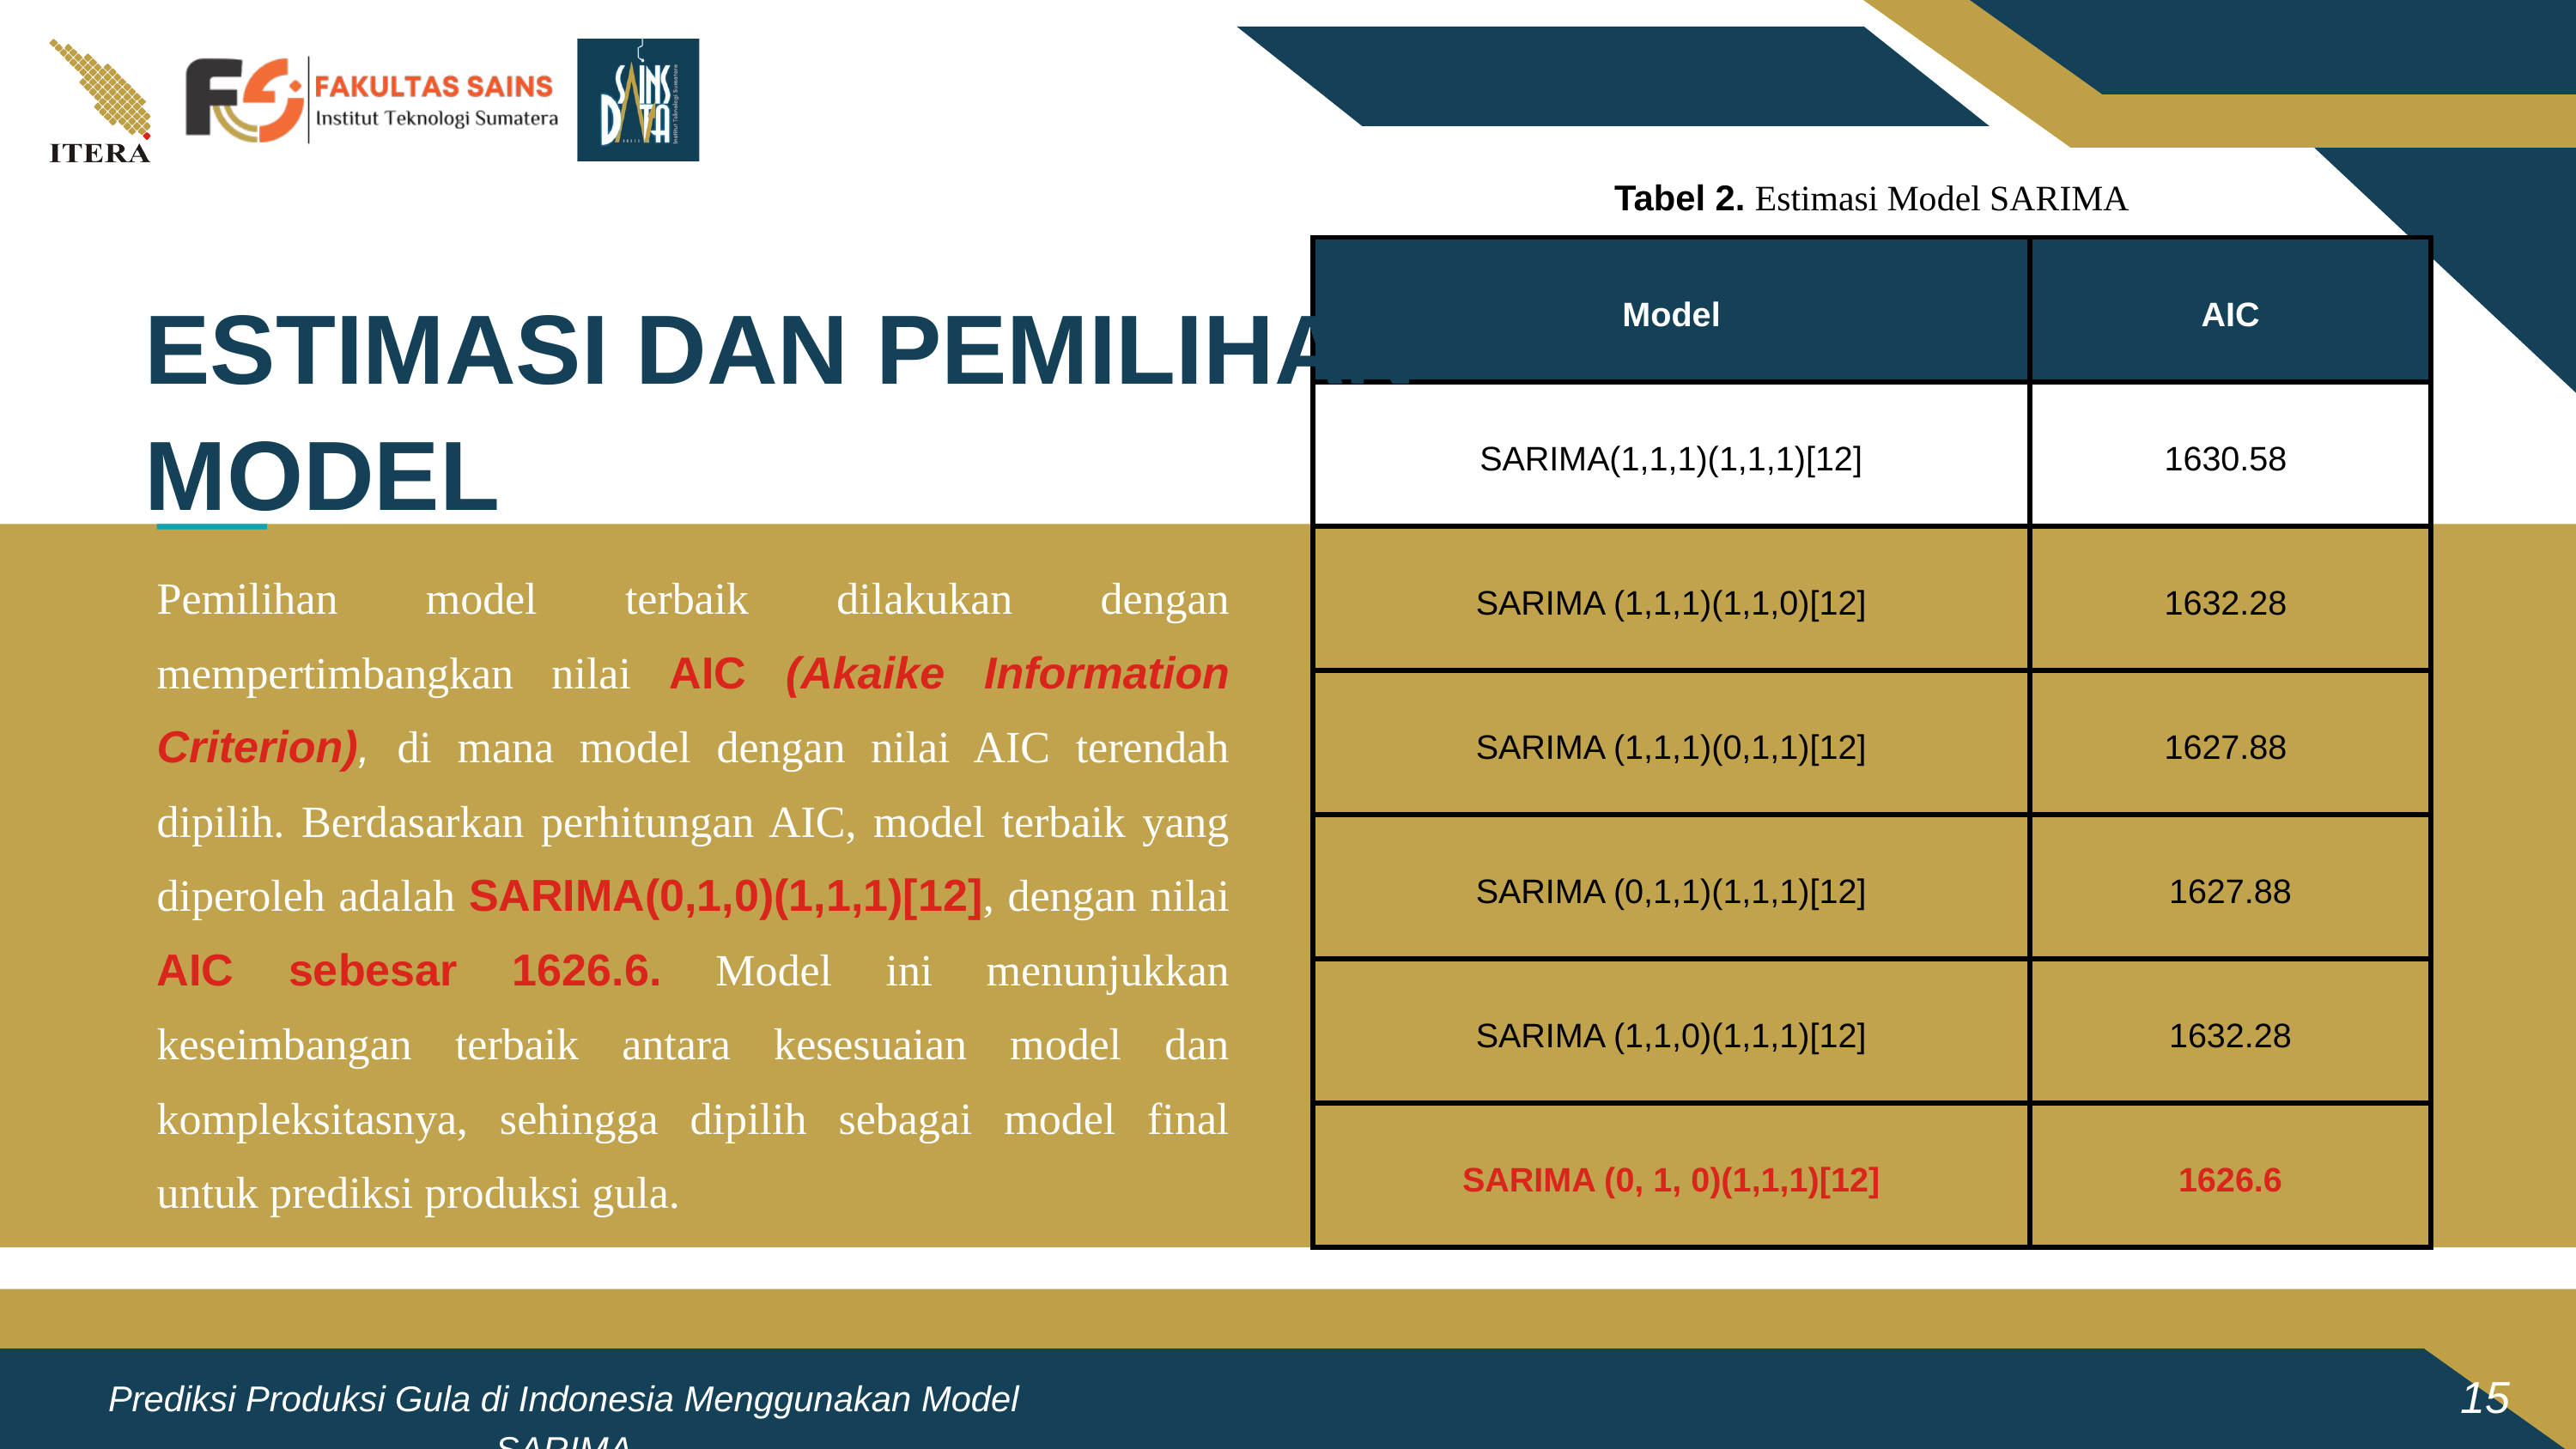

Tabel 2. Estimasi Model SARIMA
| Model | AIC |
| --- | --- |
| SARIMA(1,1,1)(1,1,1)[12] | 1630.58 |
| SARIMA (1,1,1)(1,1,0)[12] | 1632.28 |
| SARIMA (1,1,1)(0,1,1)[12] | 1627.88 |
| SARIMA (0,1,1)(1,1,1)[12] | 1627.88 |
| SARIMA (1,1,0)(1,1,1)[12] | 1632.28 |
| SARIMA (0, 1, 0)(1,1,1)[12] | 1626.6 |
ESTIMASI DAN PEMILIHAN MODEL

Pemilihan model terbaik dilakukan dengan mempertimbangkan nilai AIC (Akaike Information Criterion), di mana model dengan nilai AIC terendah dipilih. Berdasarkan perhitungan AIC, model terbaik yang diperoleh adalah SARIMA(0,1,0)(1,1,1)[12], dengan nilai AIC sebesar 1626.6. Model ini menunjukkan keseimbangan terbaik antara kesesuaian model dan kompleksitasnya, sehingga dipilih sebagai model final untuk prediksi produksi gula.
04
Demografi Konsumen

15
Prediksi Produksi Gula di Indonesia Menggunakan Model SARIMA